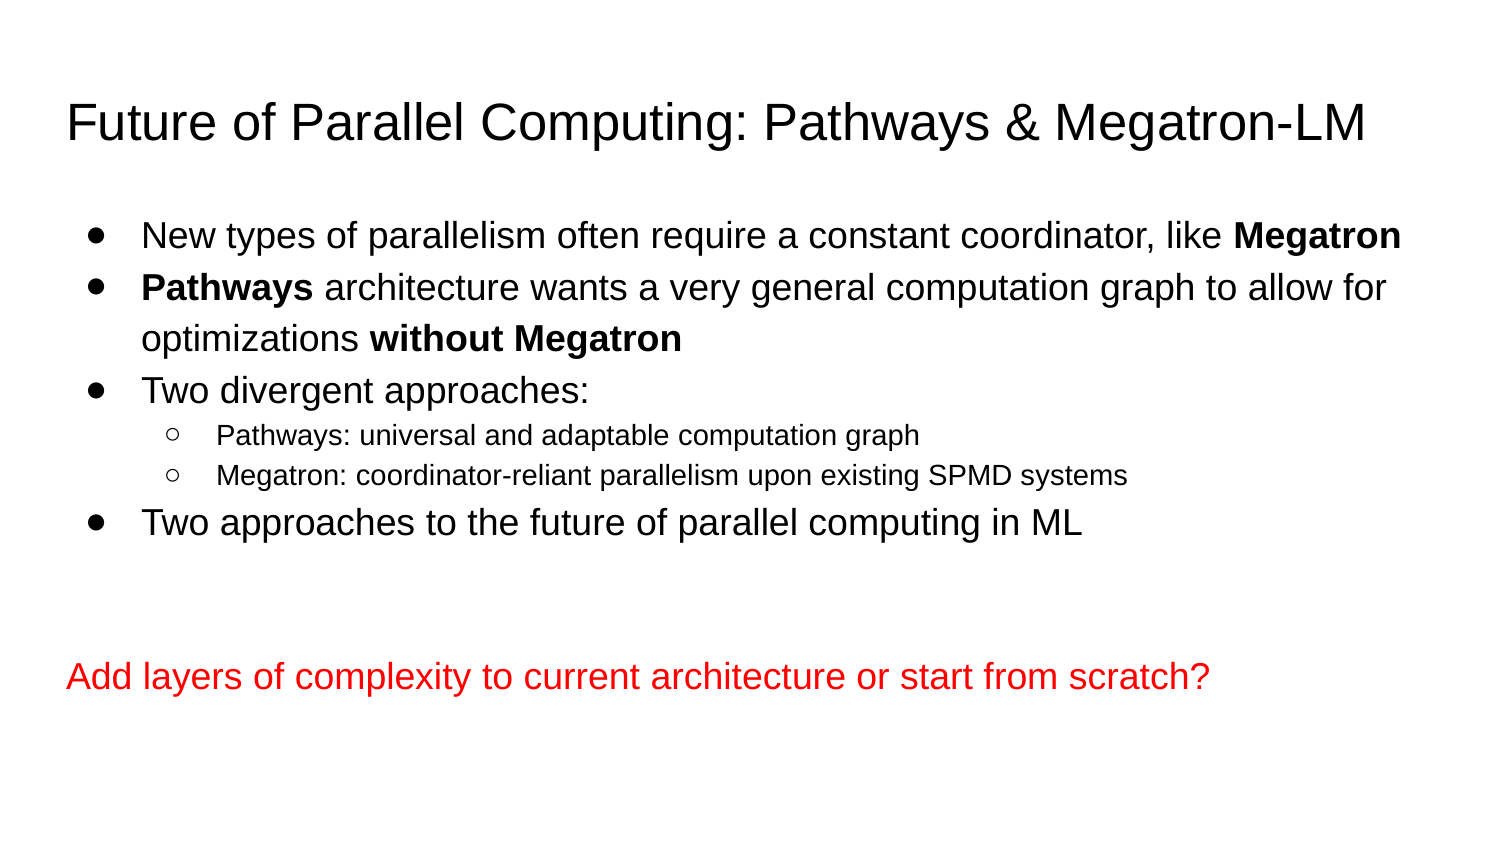

# Future of Parallel Computing: Pathways & Megatron-LM
New types of parallelism often require a constant coordinator, like Megatron
Pathways architecture wants a very general computation graph to allow for optimizations without Megatron
Two divergent approaches:
Pathways: universal and adaptable computation graph
Megatron: coordinator-reliant parallelism upon existing SPMD systems
Two approaches to the future of parallel computing in ML

Add layers of complexity to current architecture or start from scratch?